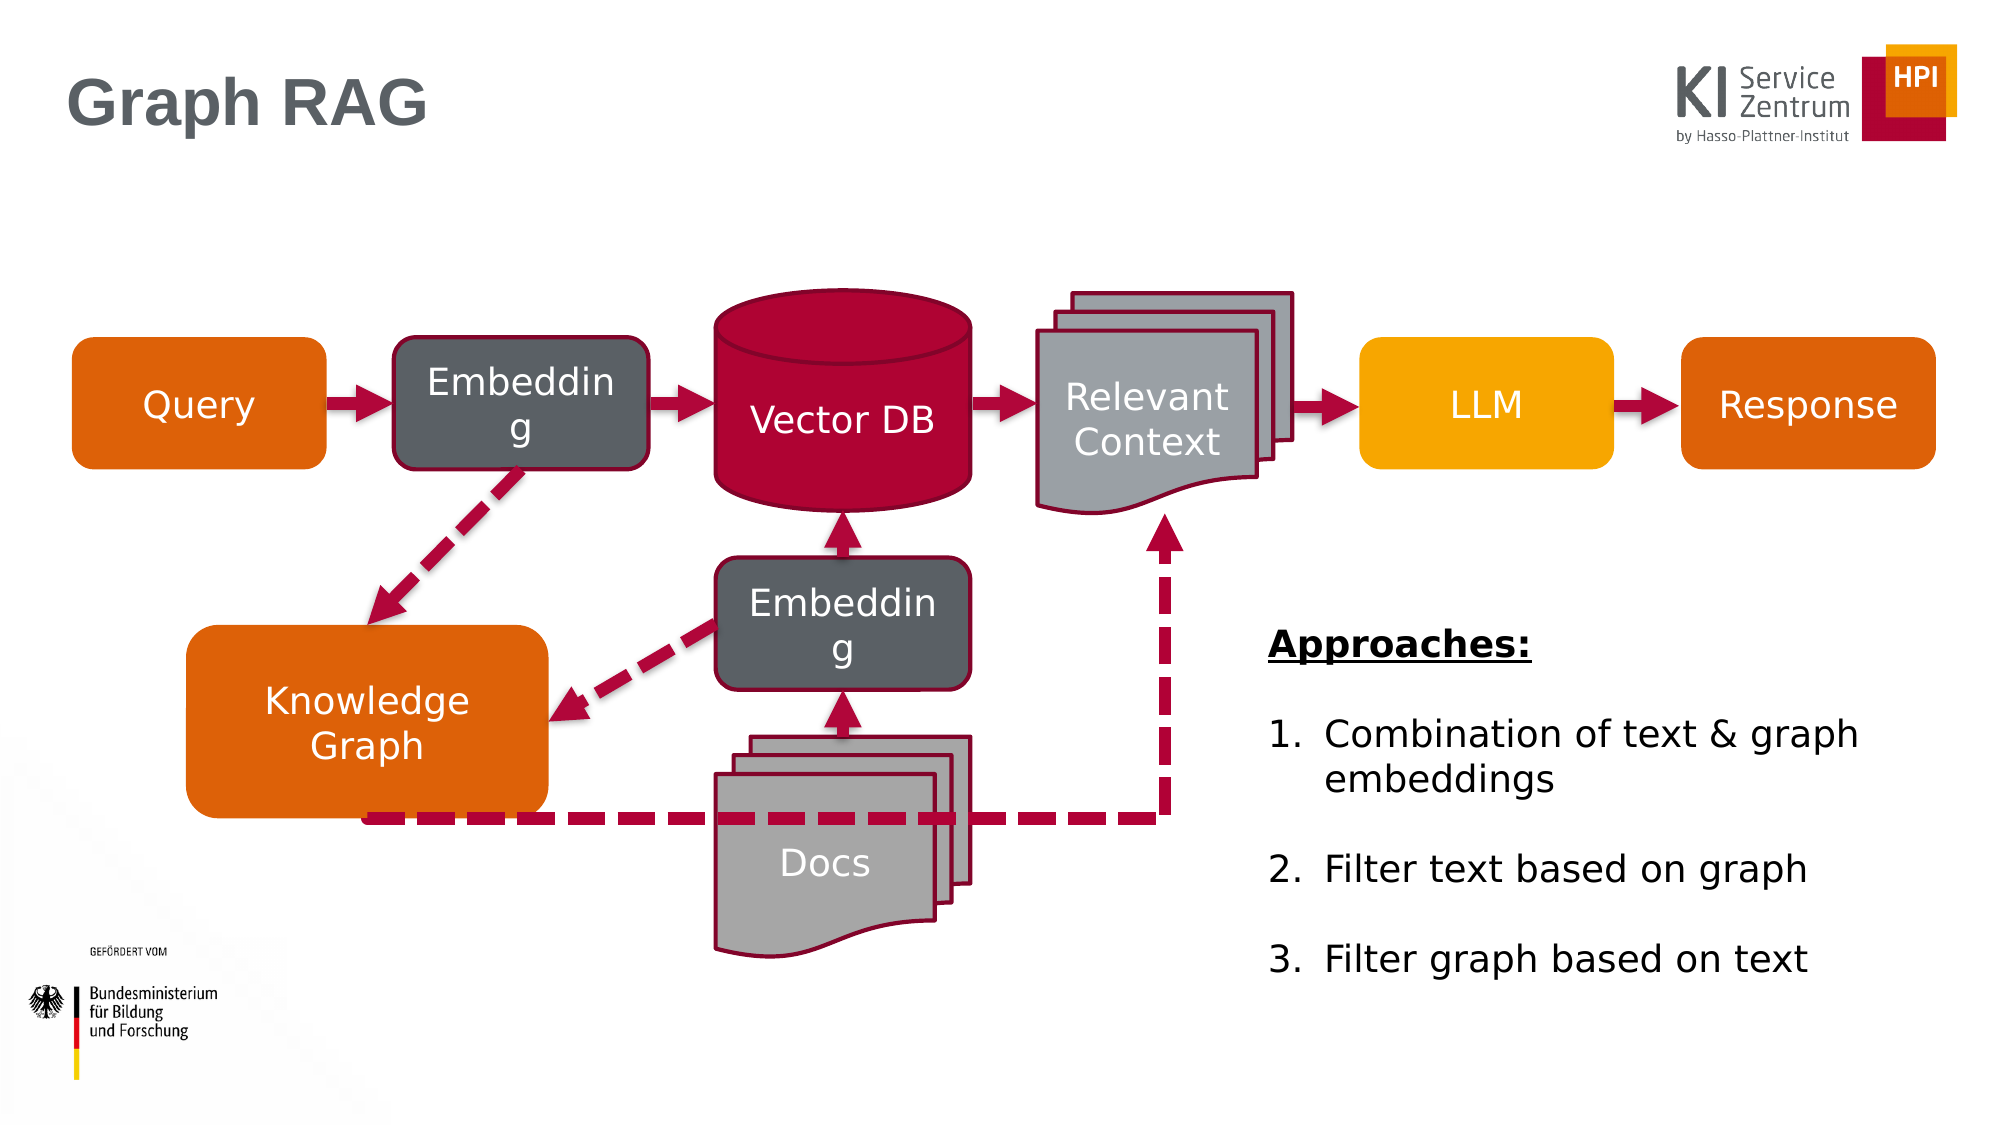

Graph RAG
Vector DB
Relevant Context
Query
Embedding
LLM
Response
Embedding
Approaches:

Combination of text & graph embeddings

Filter text based on graph

Filter graph based on text
Knowledge Graph

Docs